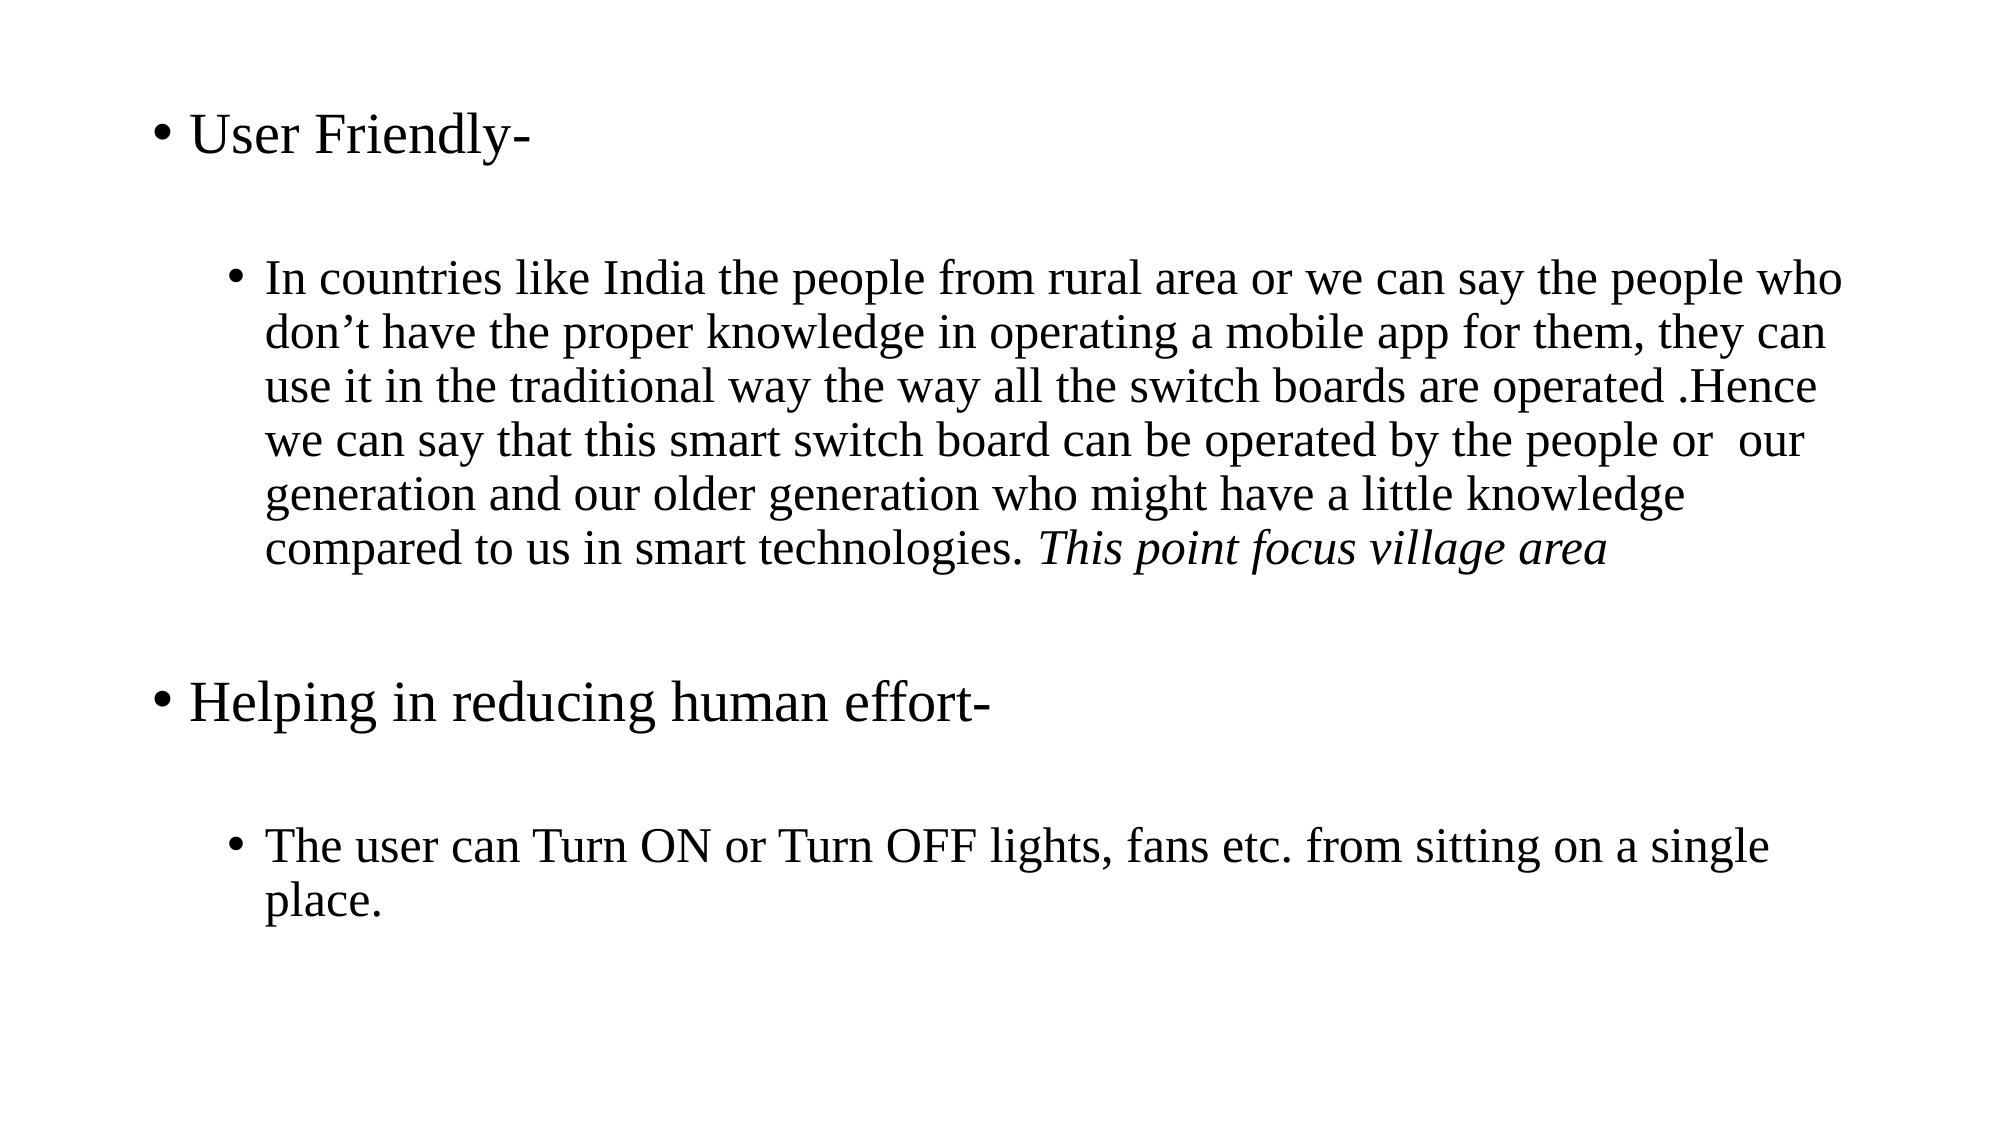

User Friendly-

In countries like India the people from rural area or we can say the people who don’t have the proper knowledge in operating a mobile app for them, they can use it in the traditional way the way all the switch boards are operated .Hence we can say that this smart switch board can be operated by the people or  our generation and our older generation who might have a little knowledge compared to us in smart technologies. This point focus village area

Helping in reducing human effort-

The user can Turn ON or Turn OFF lights, fans etc. from sitting on a single place.